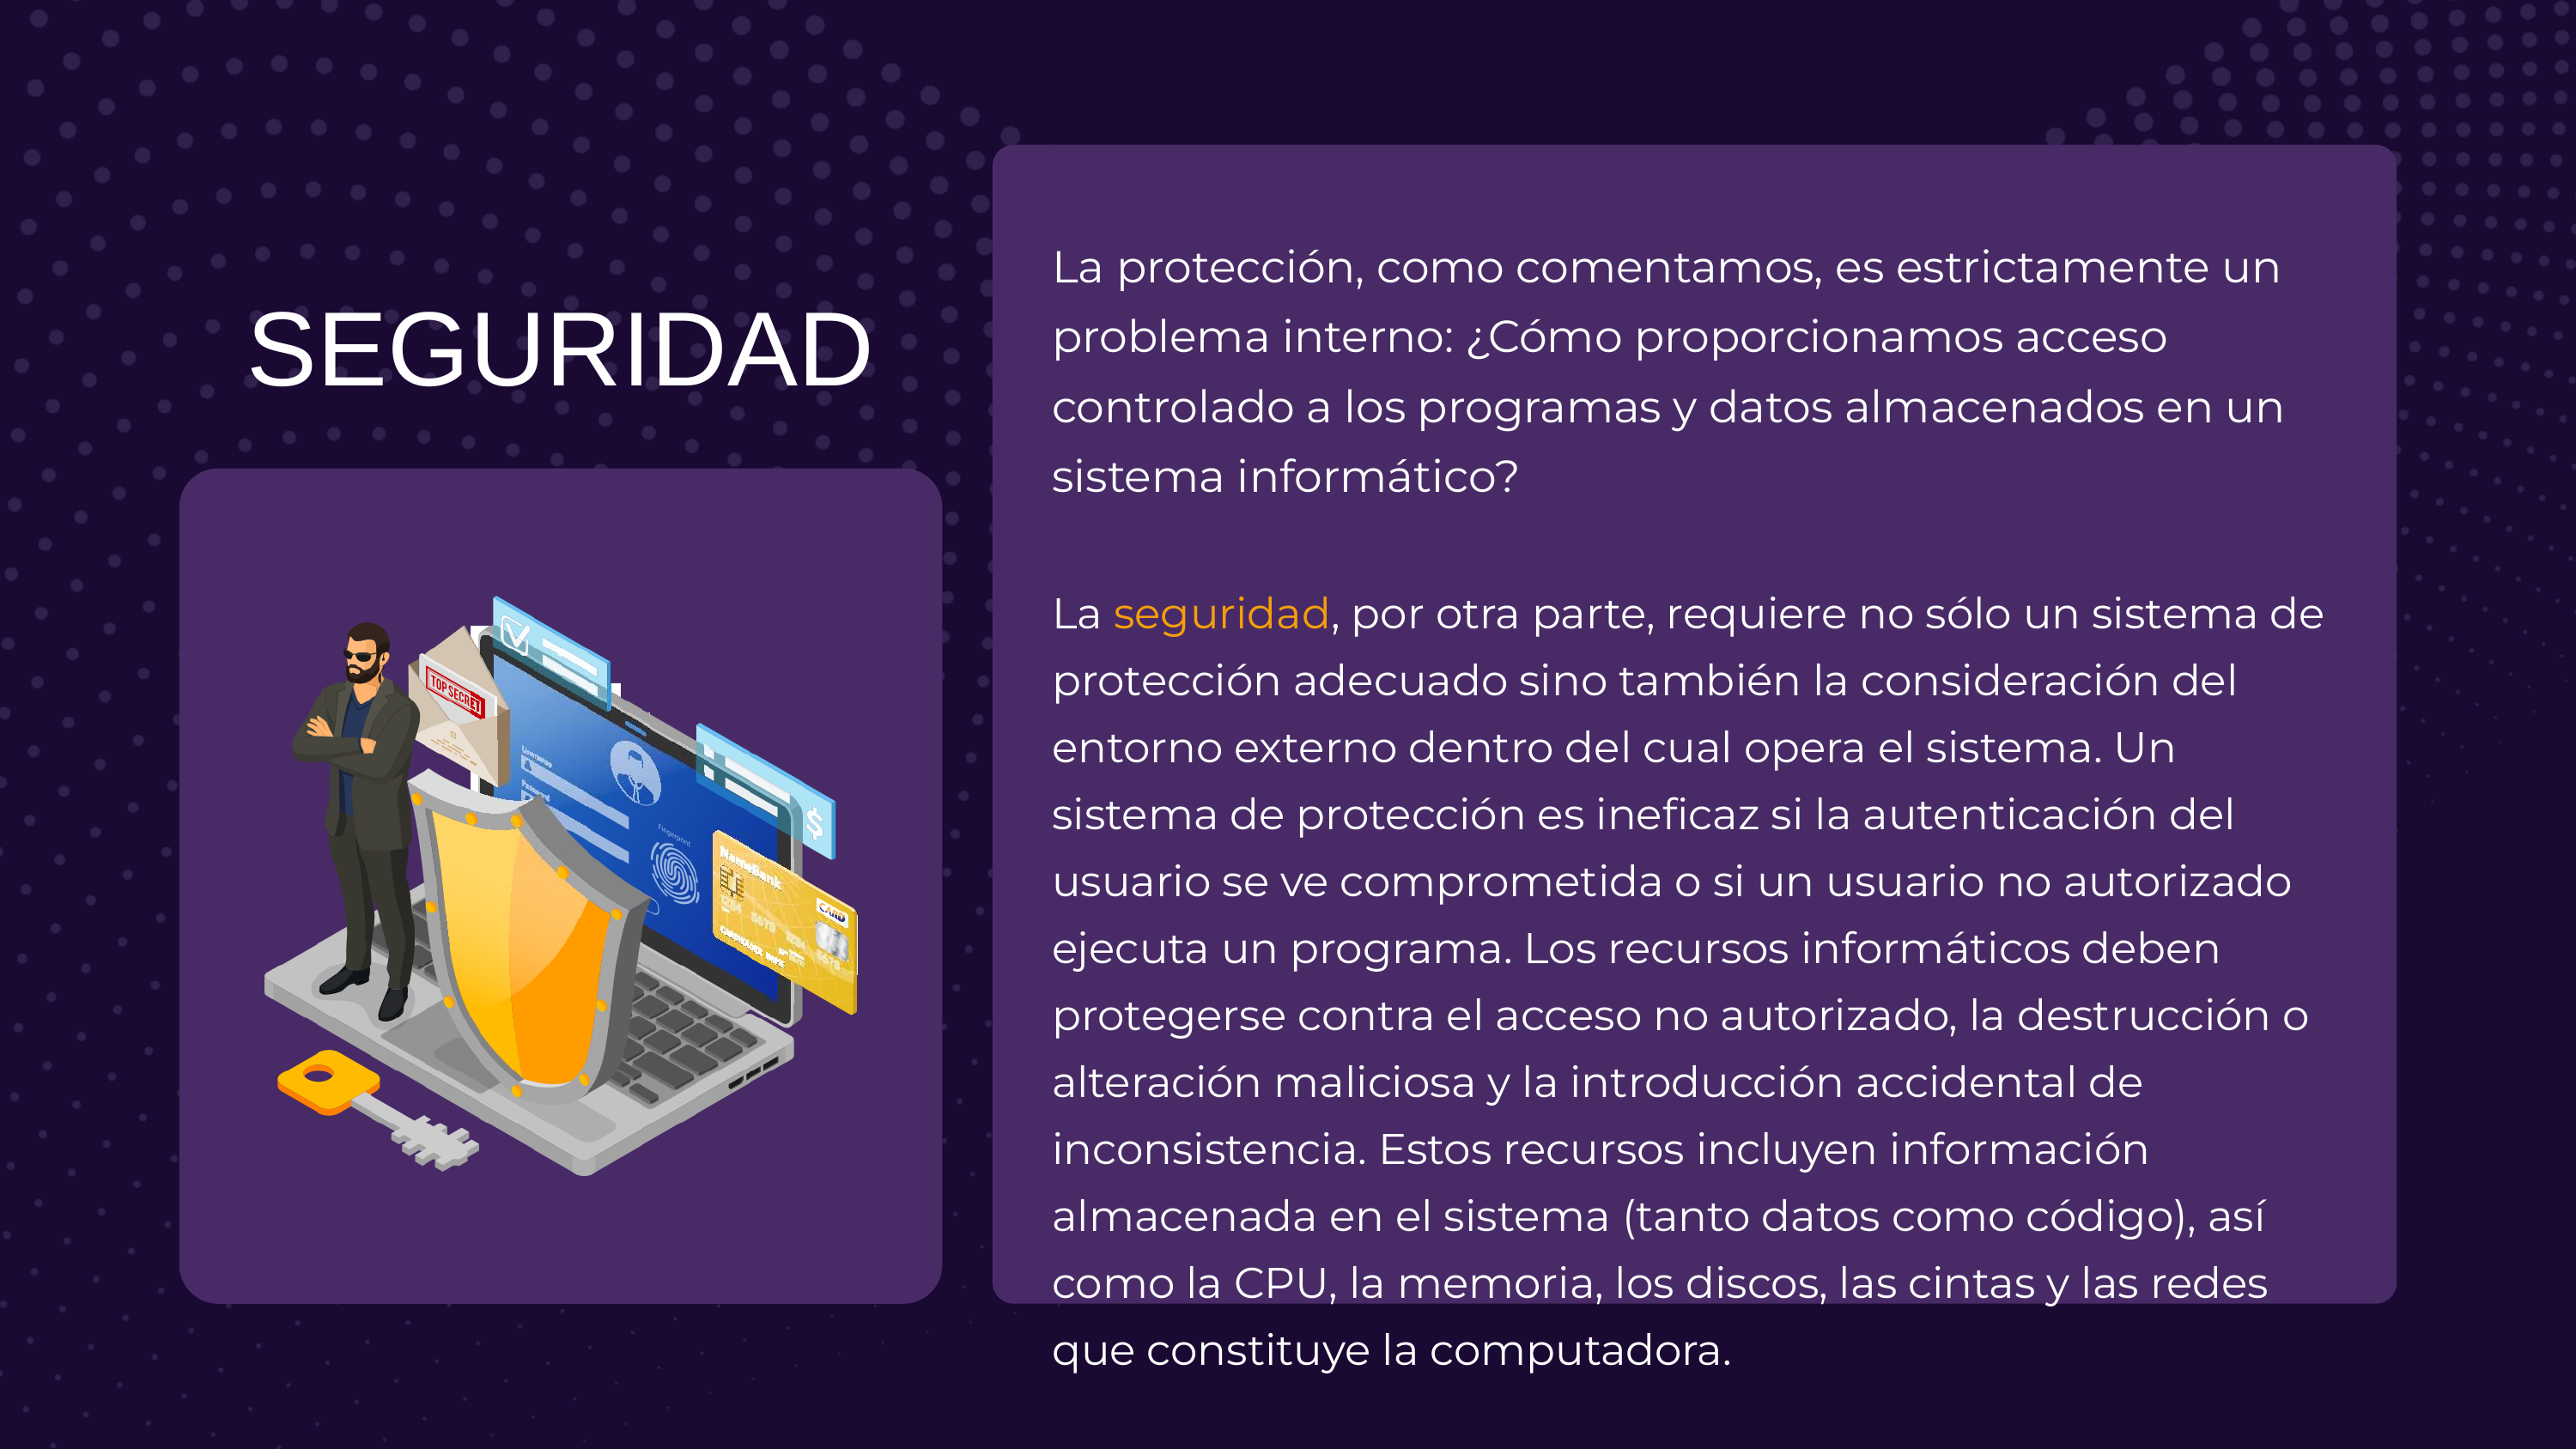

La protección, como comentamos, es estrictamente un problema interno: ¿Cómo proporcionamos acceso controlado a los programas y datos almacenados en un sistema informático?

La seguridad, por otra parte, requiere no sólo un sistema de protección adecuado sino también la consideración del entorno externo dentro del cual opera el sistema. Un sistema de protección es ineficaz si la autenticación del usuario se ve comprometida o si un usuario no autorizado ejecuta un programa. Los recursos informáticos deben protegerse contra el acceso no autorizado, la destrucción o alteración maliciosa y la introducción accidental de inconsistencia. Estos recursos incluyen información almacenada en el sistema (tanto datos como código), así como la CPU, la memoria, los discos, las cintas y las redes que constituye la computadora.
SEGURIDAD